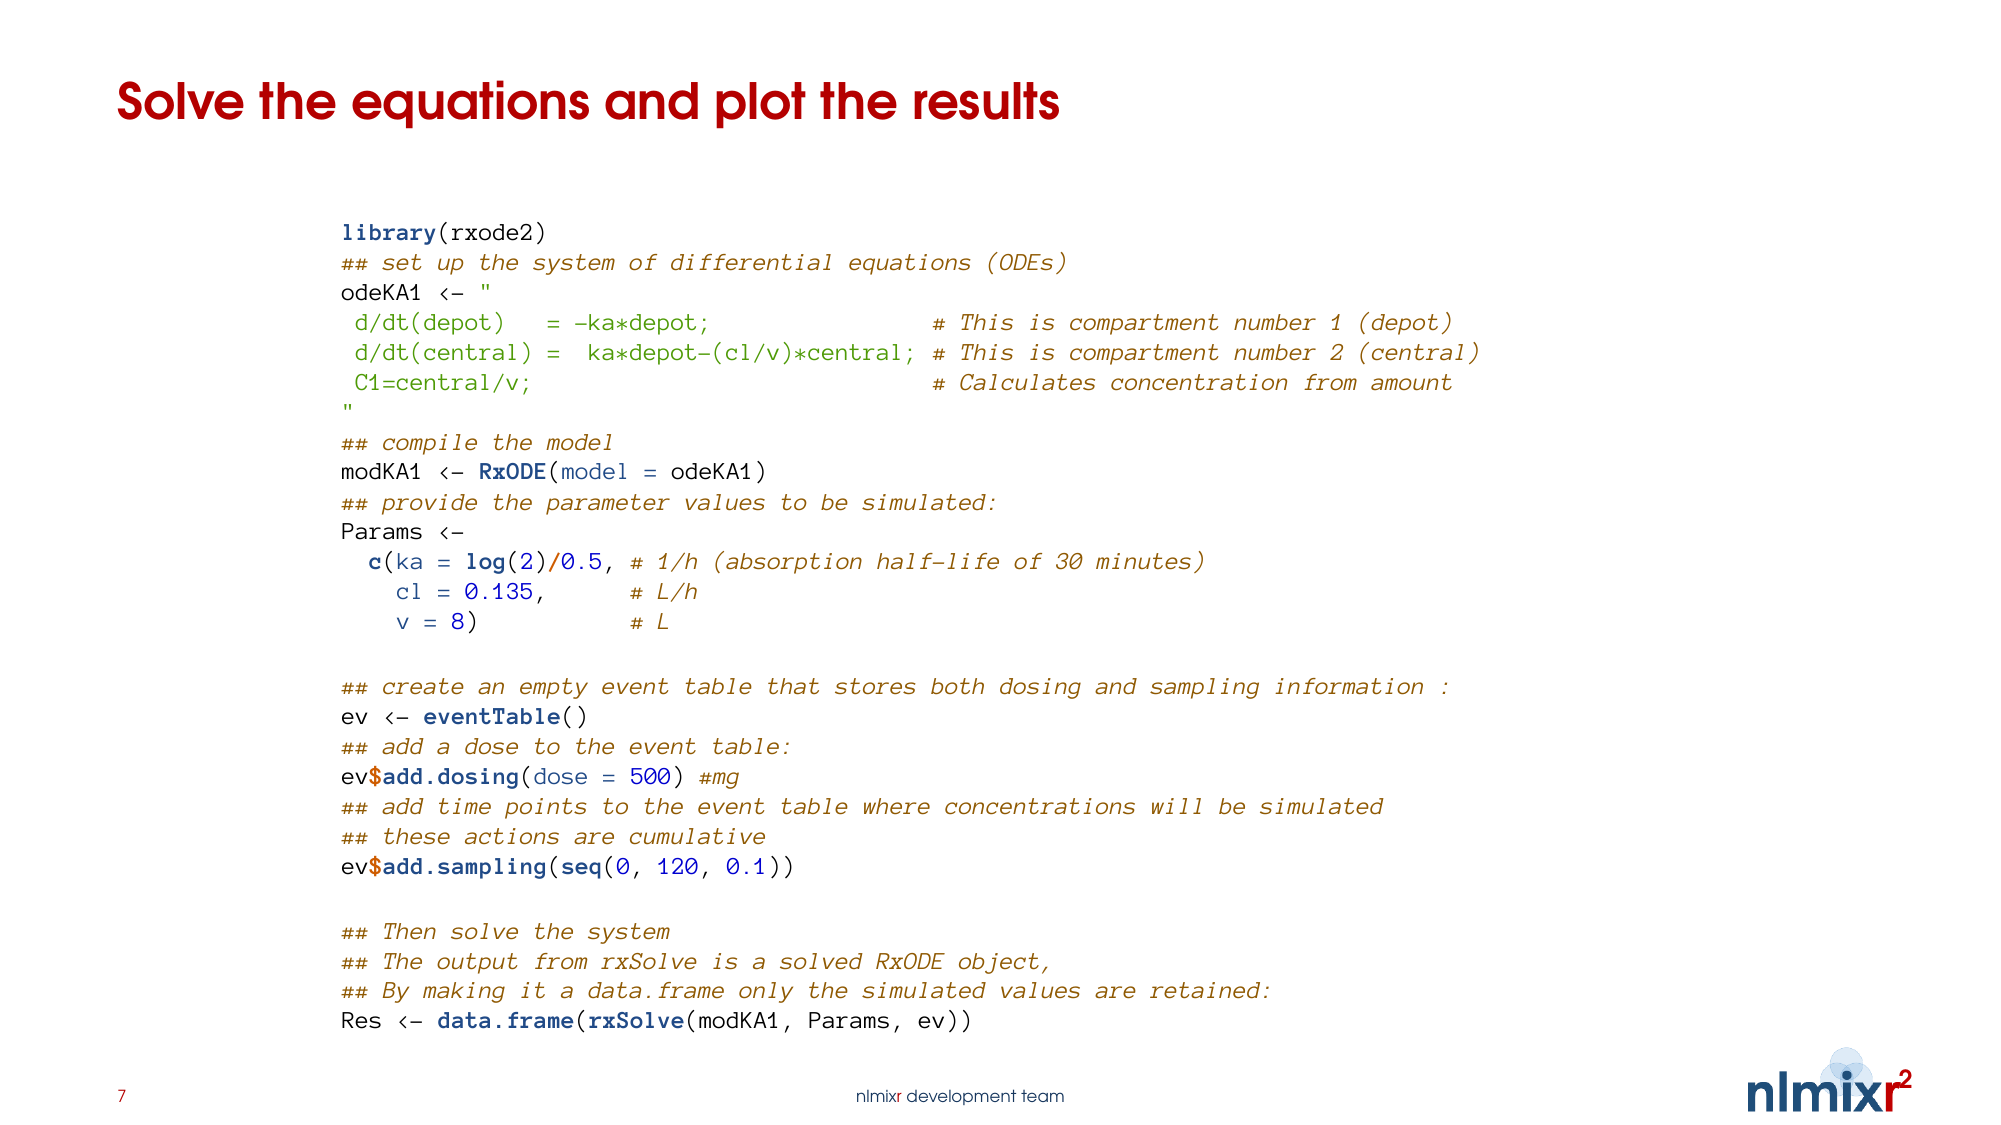

# Solve the equations and plot the results
library(rxode2)
## set up the system of differential equations (ODEs) odeKA1 <- " d/dt(depot)   = -ka*depot;                # This is compartment number 1 (depot) d/dt(central) =  ka*depot-(cl/v)*central; # This is compartment number 2 (central) C1=central/v;                             # Calculates concentration from amount " ## compile the model modKA1 <- RxODE(model = odeKA1) ## provide the parameter values to be simulated: Params <- c(ka = log(2)/0.5, # 1/h (absorption half-life of 30 minutes) cl = 0.135,      # L/h v = 8)           # L ## create an empty event table that stores both dosing and sampling information : ev <- eventTable() ## add a dose to the event table: ev$add.dosing(dose = 500) #mg ## add time points to the event table where concentrations will be simulated
## these actions are cumulative ev$add.sampling(seq(0, 120, 0.1)) ## Then solve the system ## The output from rxSolve is a solved RxODE object, ## By making it a data.frame only the simulated values are retained: Res <- data.frame(rxSolve(modKA1, Params, ev))
7
nlmixr development team